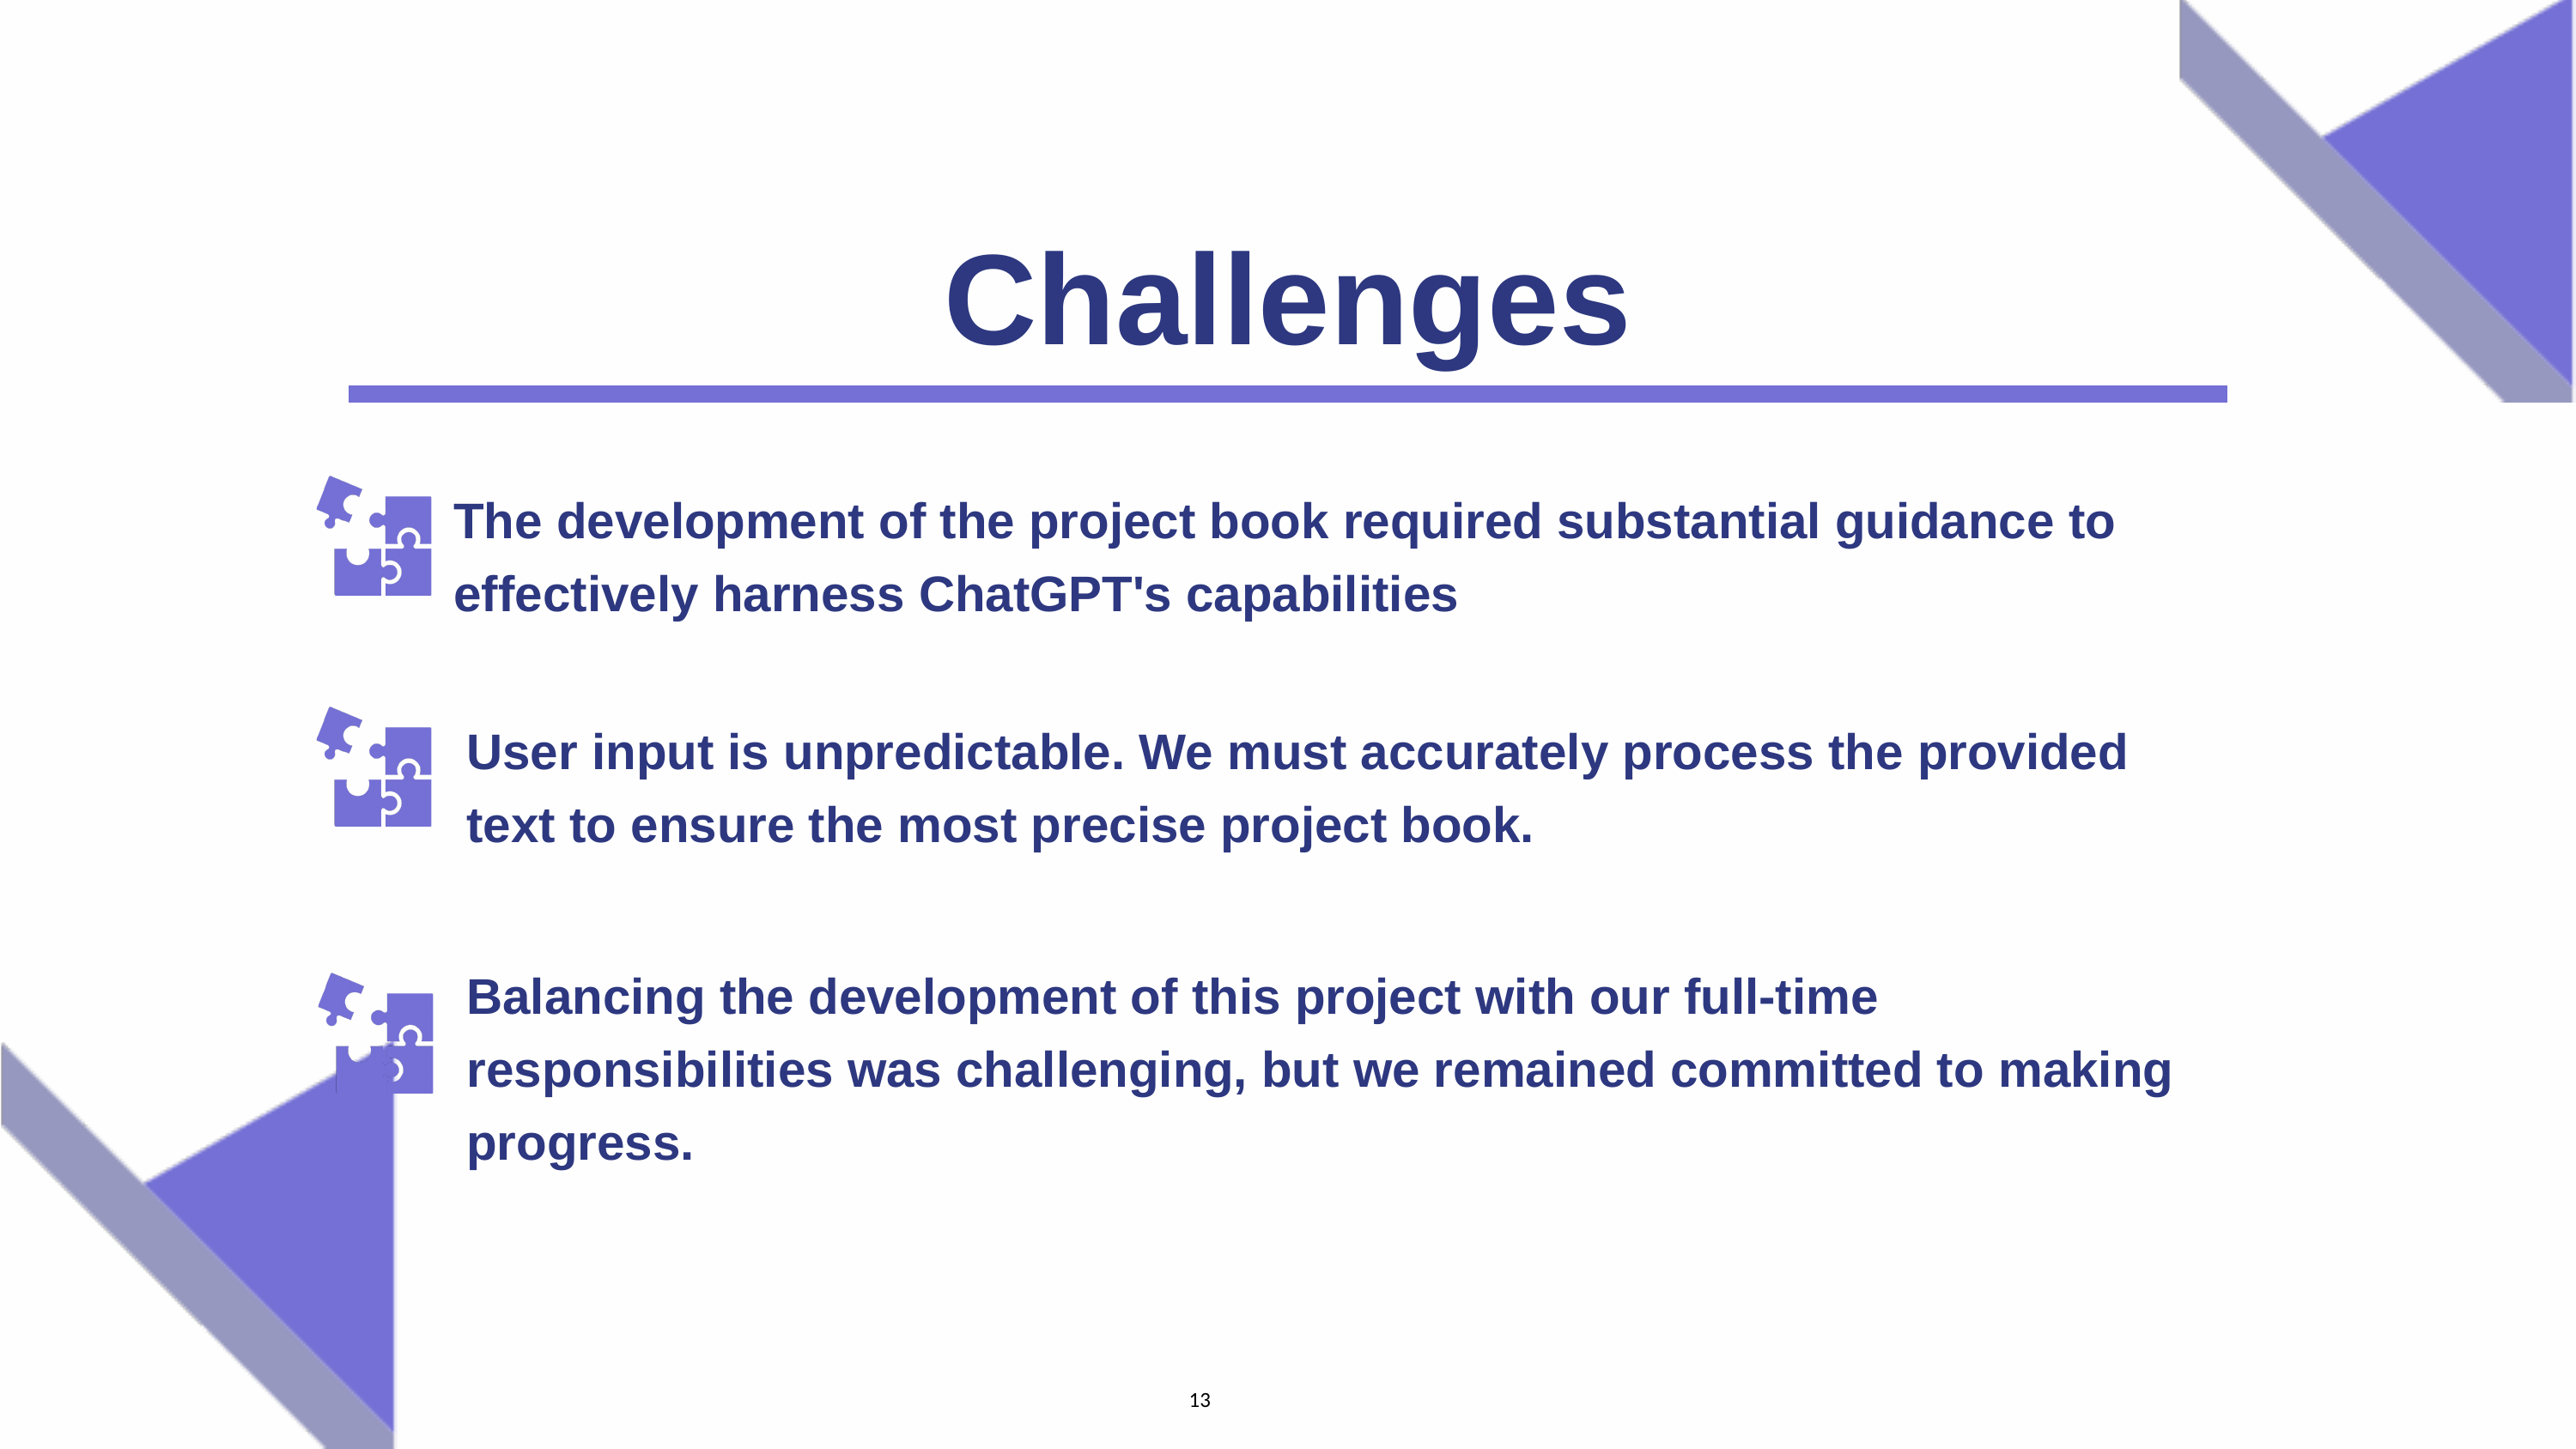

Challenges

The development of the project book required substantial guidance to effectively harness ChatGPT's capabilities

User input is unpredictable. We must accurately process the provided text to ensure the most precise project book.
Balancing the development of this project with our full-time responsibilities was challenging, but we remained committed to making progress.

13